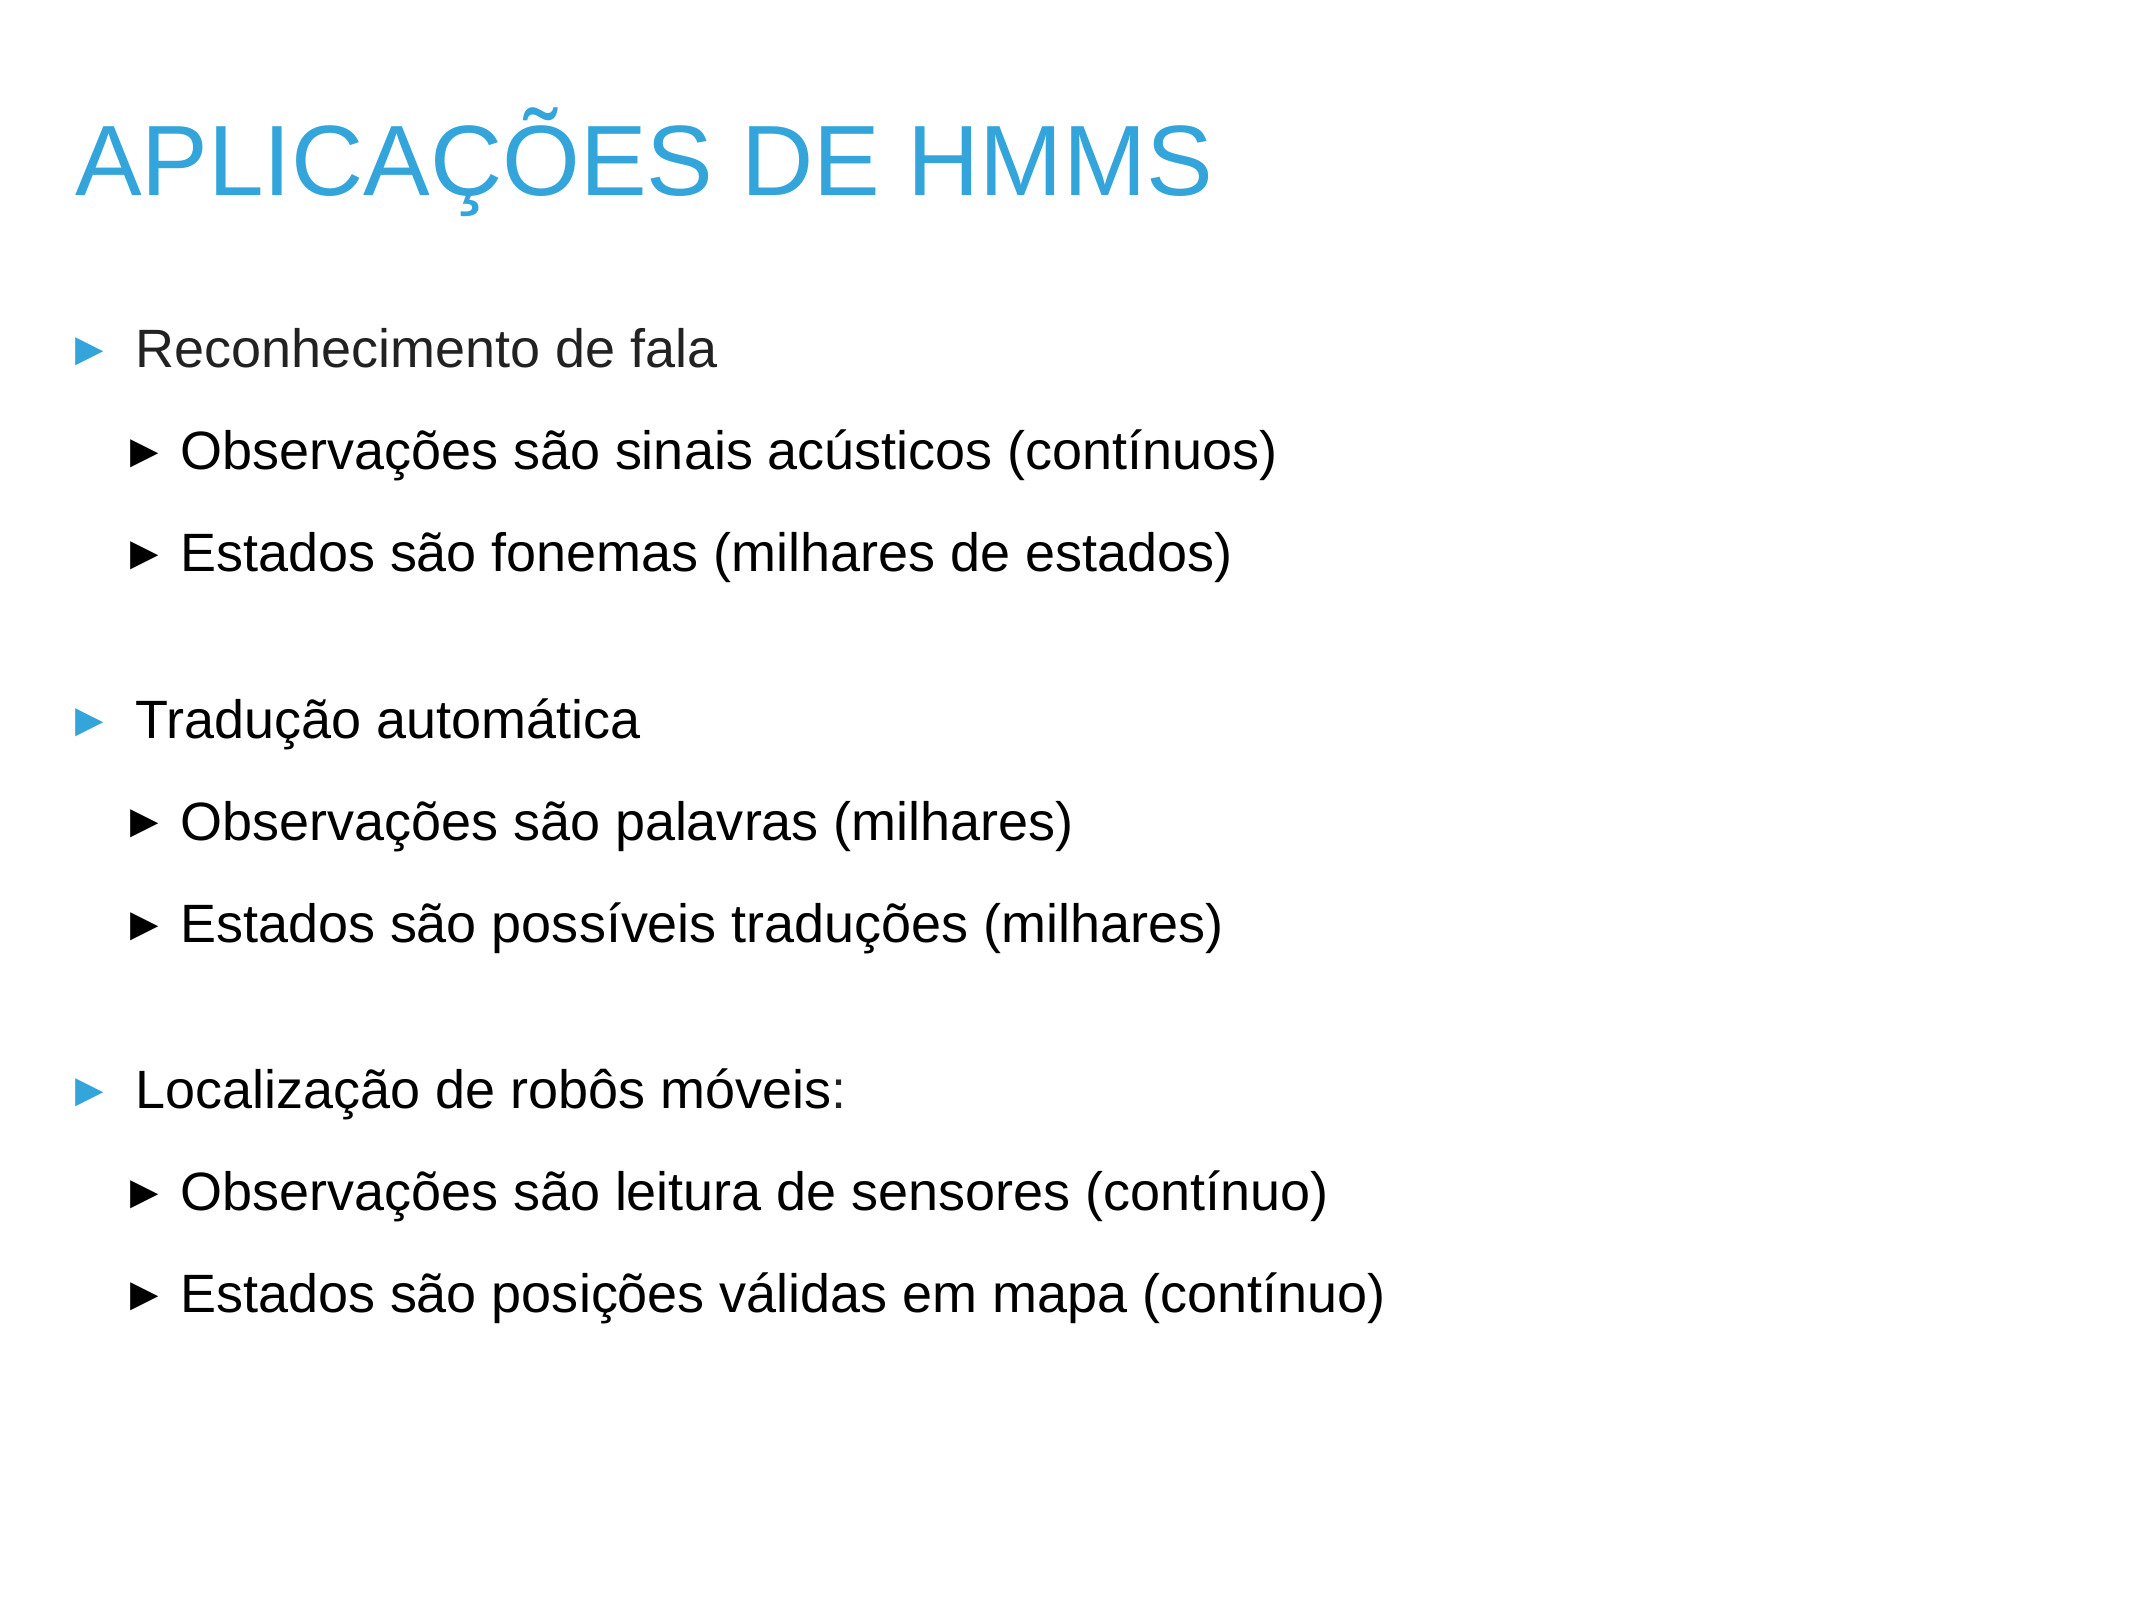

Aplicações de HMMs
Reconhecimento de fala
Observações são sinais acústicos (contínuos)
Estados são fonemas (milhares de estados)

Tradução automática
Observações são palavras (milhares)
Estados são possíveis traduções (milhares)

Localização de robôs móveis:
Observações são leitura de sensores (contínuo)
Estados são posições válidas em mapa (contínuo)